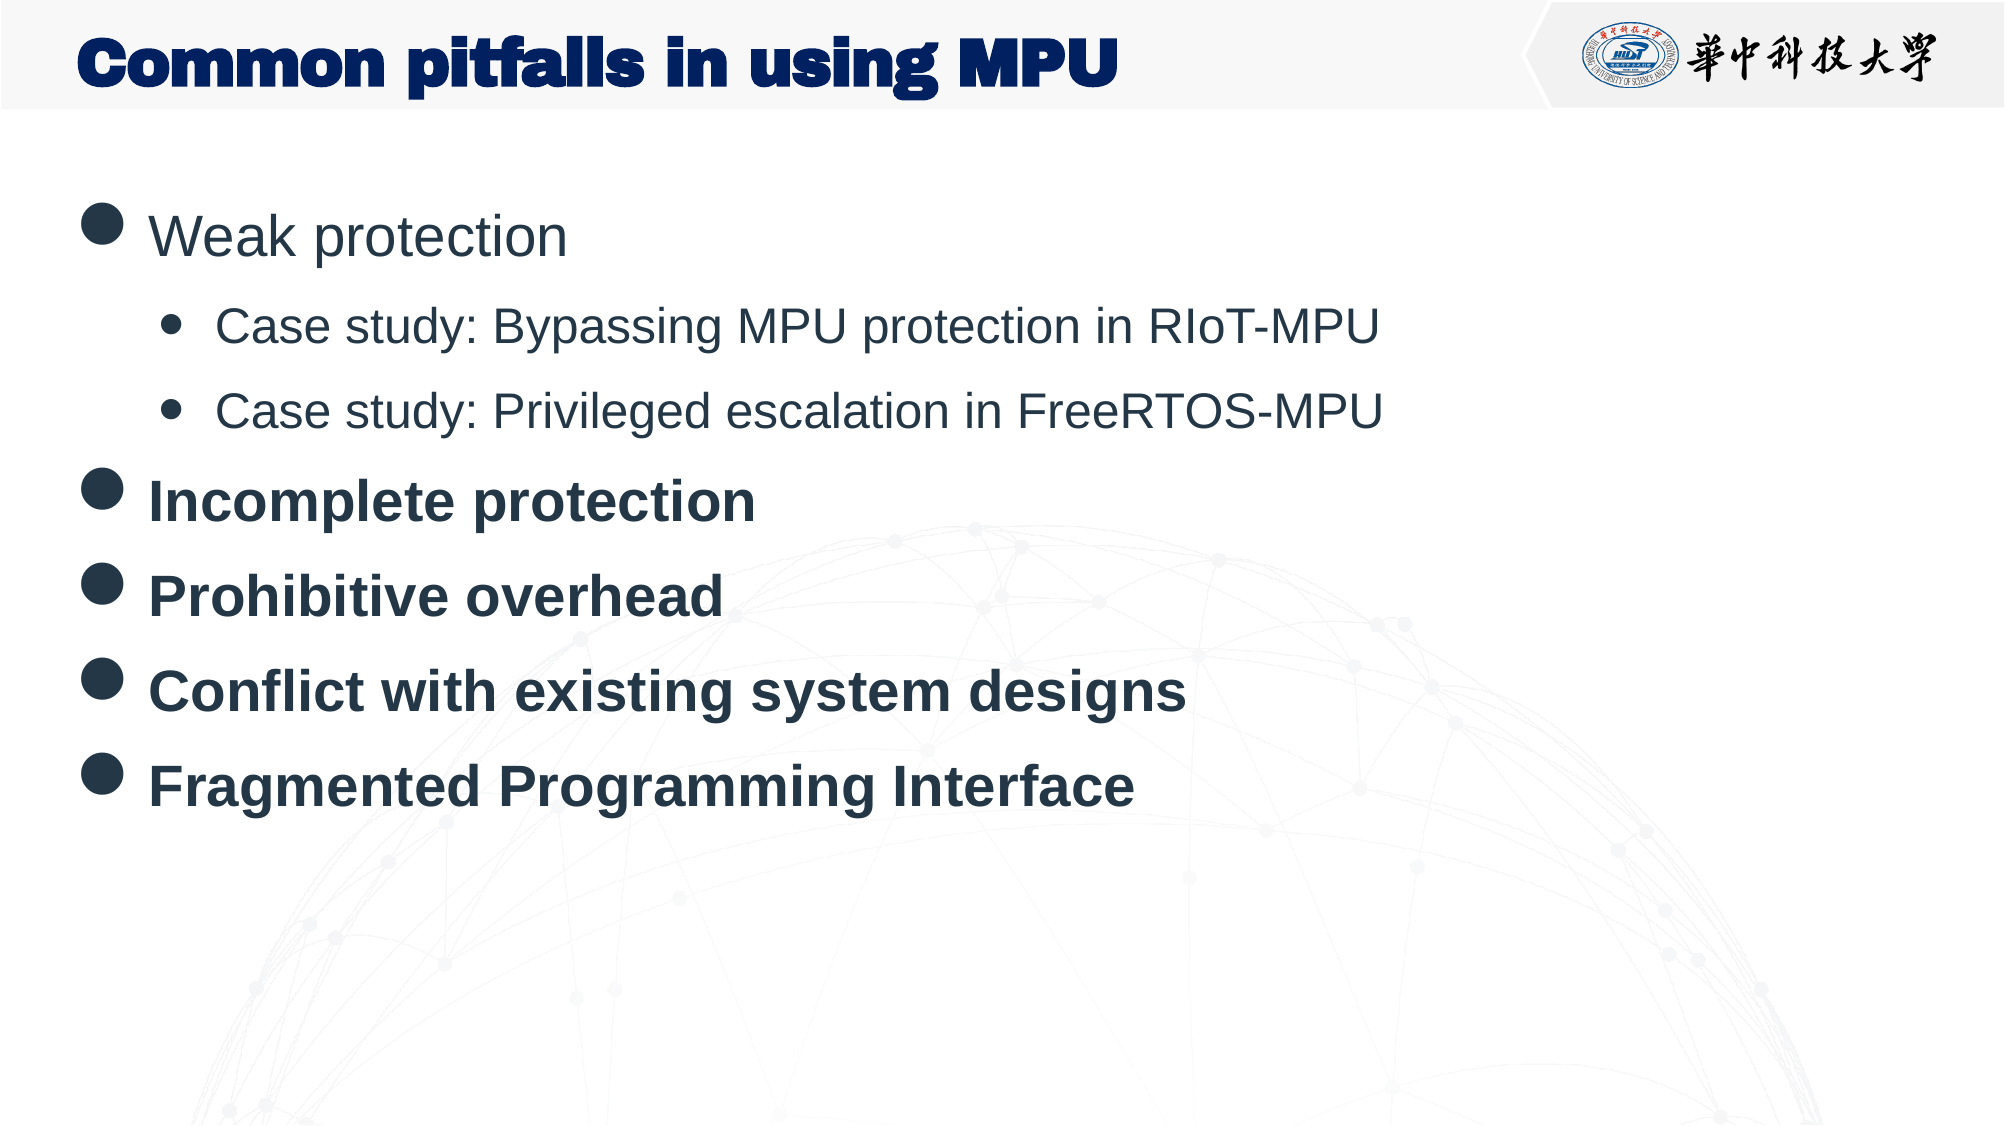

# Common pitfalls in using MPU
Weak protection
Case study: Bypassing MPU protection in RIoT-MPU
Case study: Privileged escalation in FreeRTOS-MPU
Incomplete protection
Prohibitive overhead
Conflict with existing system designs
Fragmented Programming Interface